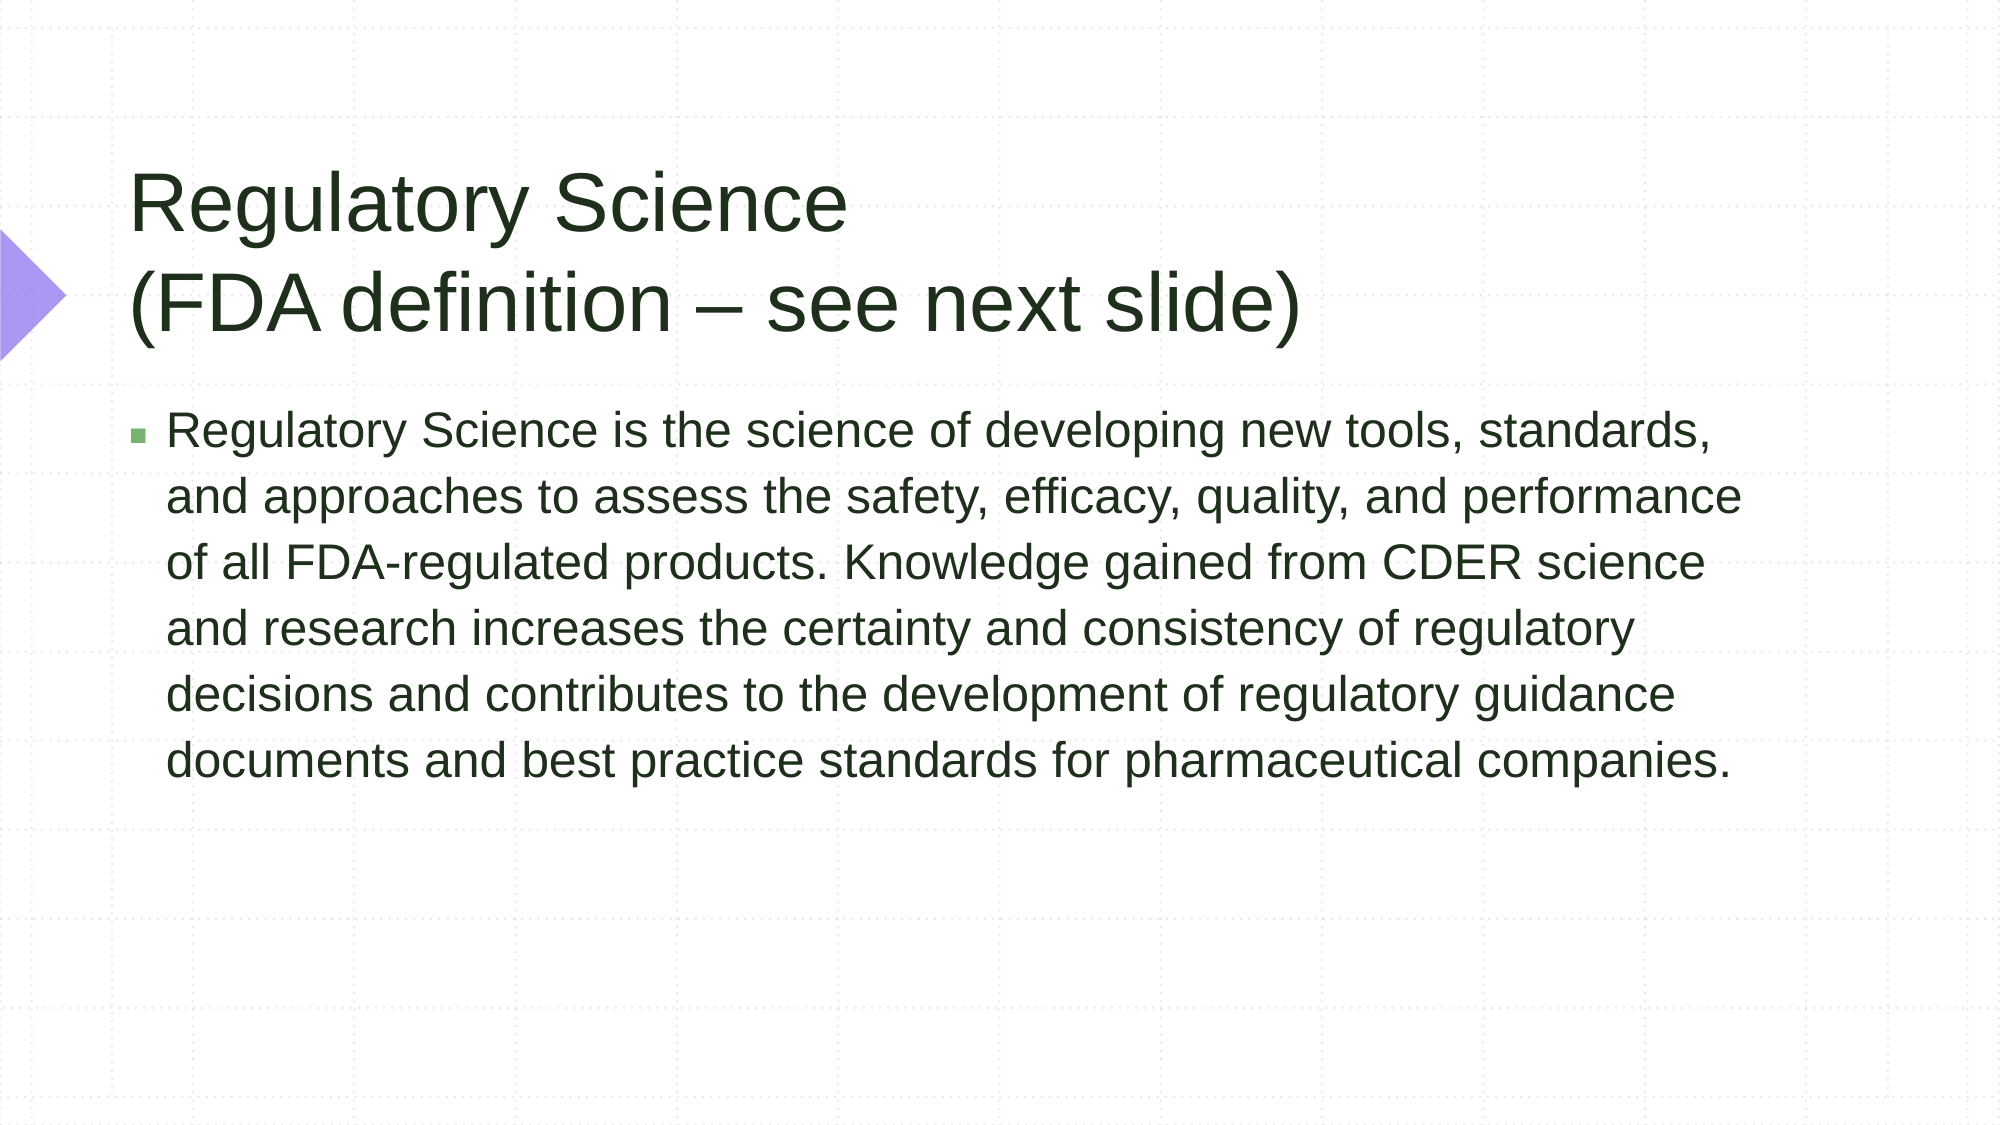

# Regulatory Science (FDA definition – see next slide)
Regulatory Science is the science of developing new tools, standards, and approaches to assess the safety, efficacy, quality, and performance of all FDA-regulated products. Knowledge gained from CDER science and research increases the certainty and consistency of regulatory decisions and contributes to the development of regulatory guidance documents and best practice standards for pharmaceutical companies.